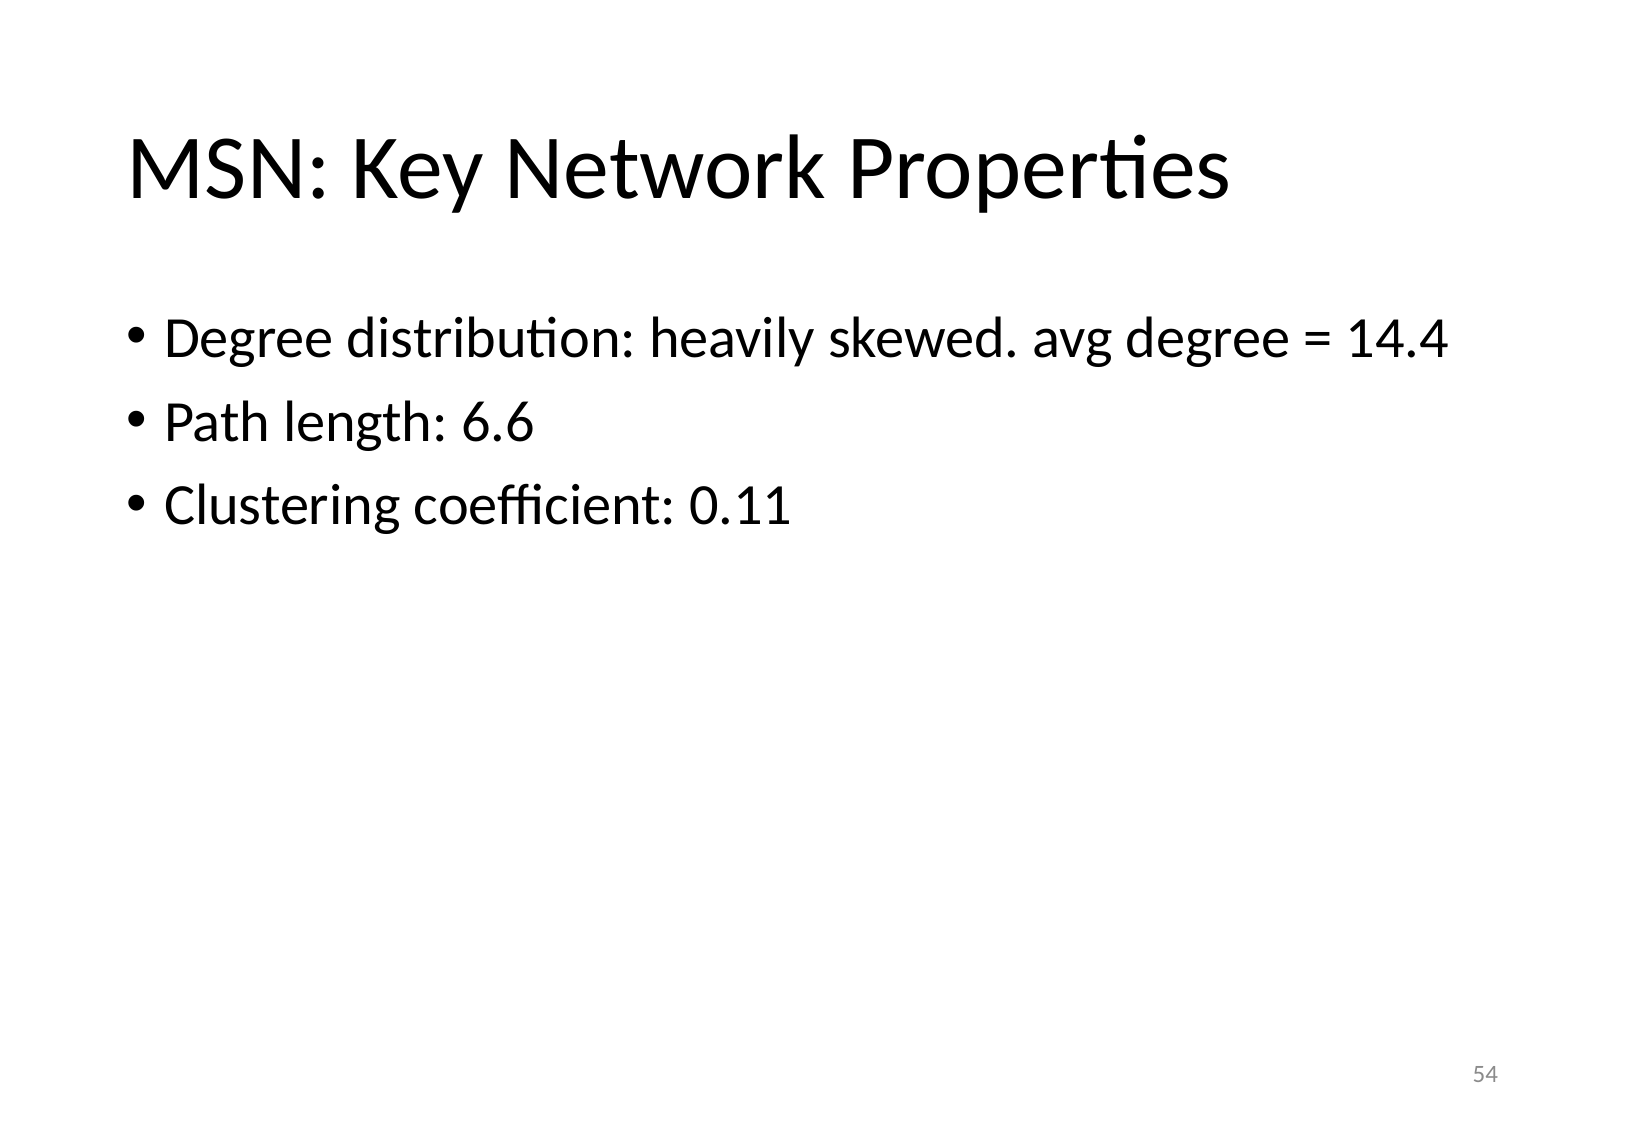

# MSN: Key Network Properties
Degree distribution: heavily skewed. avg degree = 14.4
Path length: 6.6
Clustering coefficient: 0.11

54